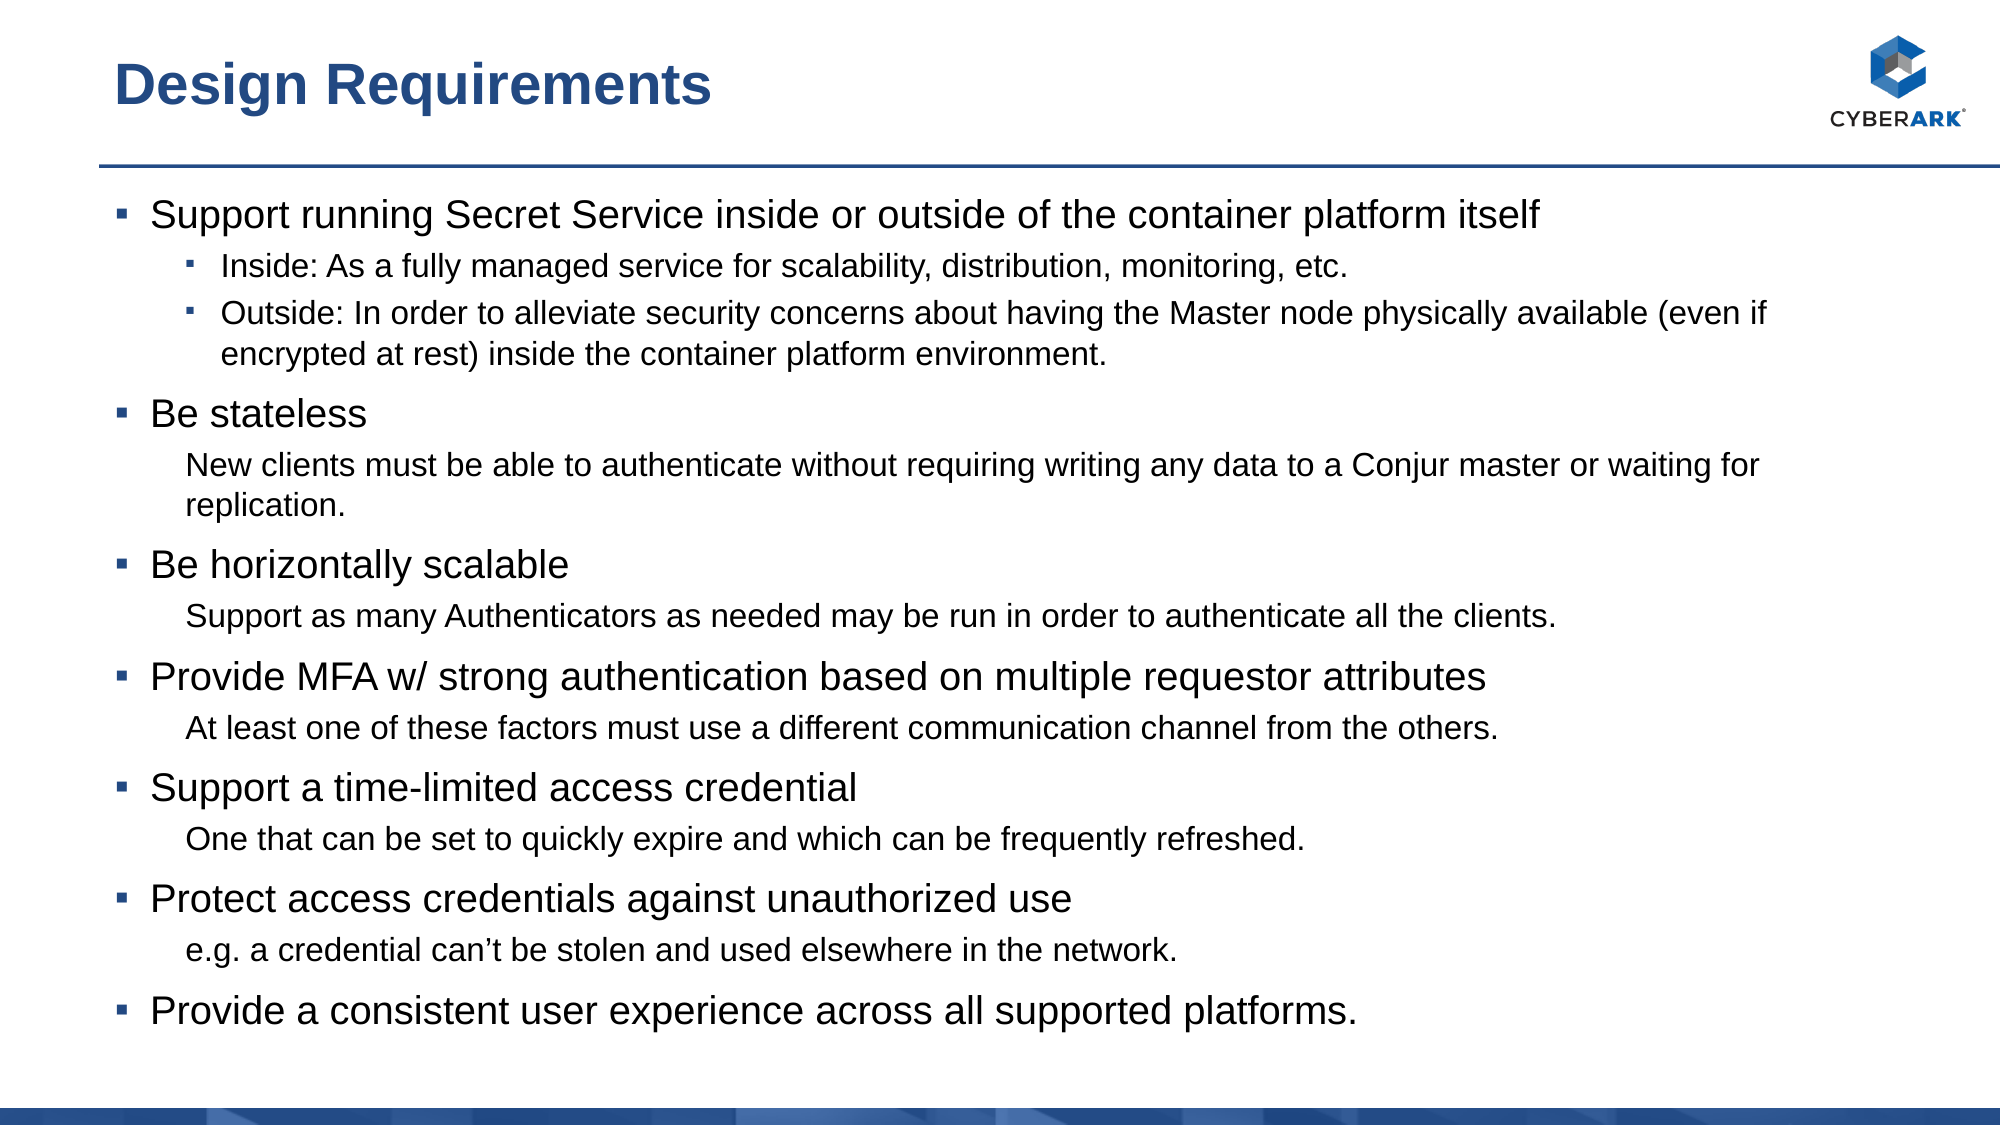

# Design Requirements
Support running Secret Service inside or outside of the container platform itself
Inside: As a fully managed service for scalability, distribution, monitoring, etc.
Outside: In order to alleviate security concerns about having the Master node physically available (even if encrypted at rest) inside the container platform environment.
Be stateless
New clients must be able to authenticate without requiring writing any data to a Conjur master or waiting for replication.
Be horizontally scalable
Support as many Authenticators as needed may be run in order to authenticate all the clients.
Provide MFA w/ strong authentication based on multiple requestor attributes
At least one of these factors must use a different communication channel from the others.
Support a time-limited access credential
One that can be set to quickly expire and which can be frequently refreshed.
Protect access credentials against unauthorized use
e.g. a credential can’t be stolen and used elsewhere in the network.
Provide a consistent user experience across all supported platforms.